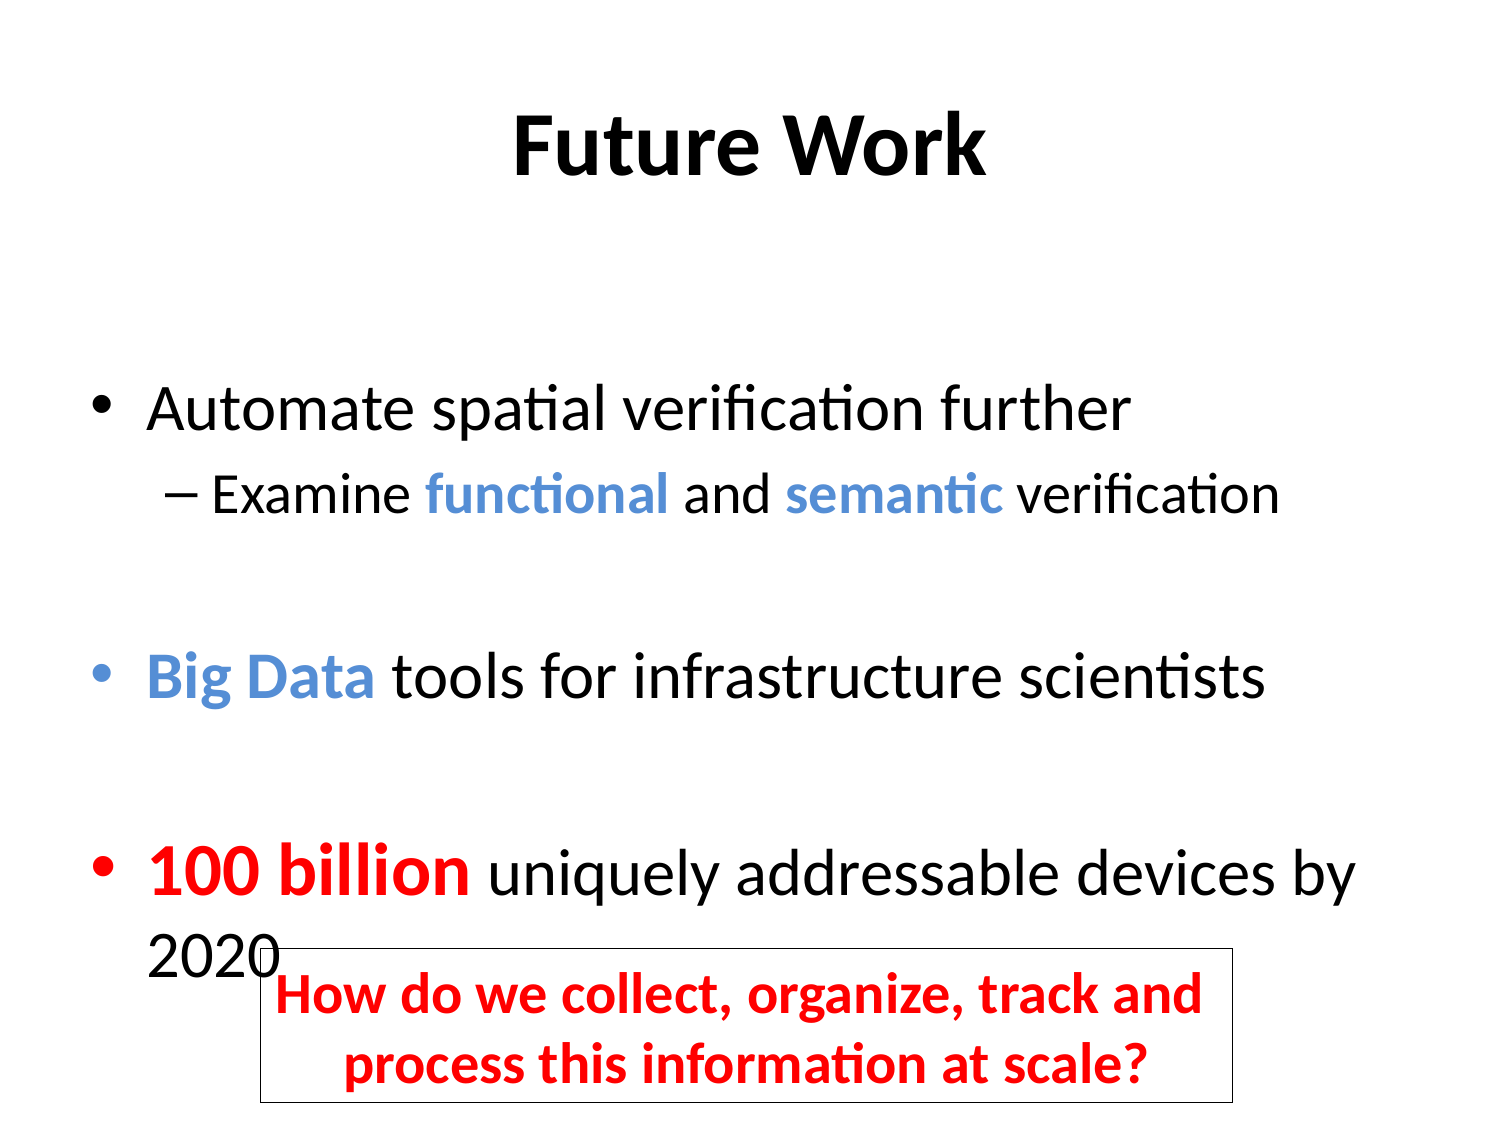

# Future Work

Automate spatial verification further
Examine functional and semantic verification

Big Data tools for infrastructure scientists

100 billion uniquely addressable devices by 2020
How do we collect, organize, track and
process this information at scale?